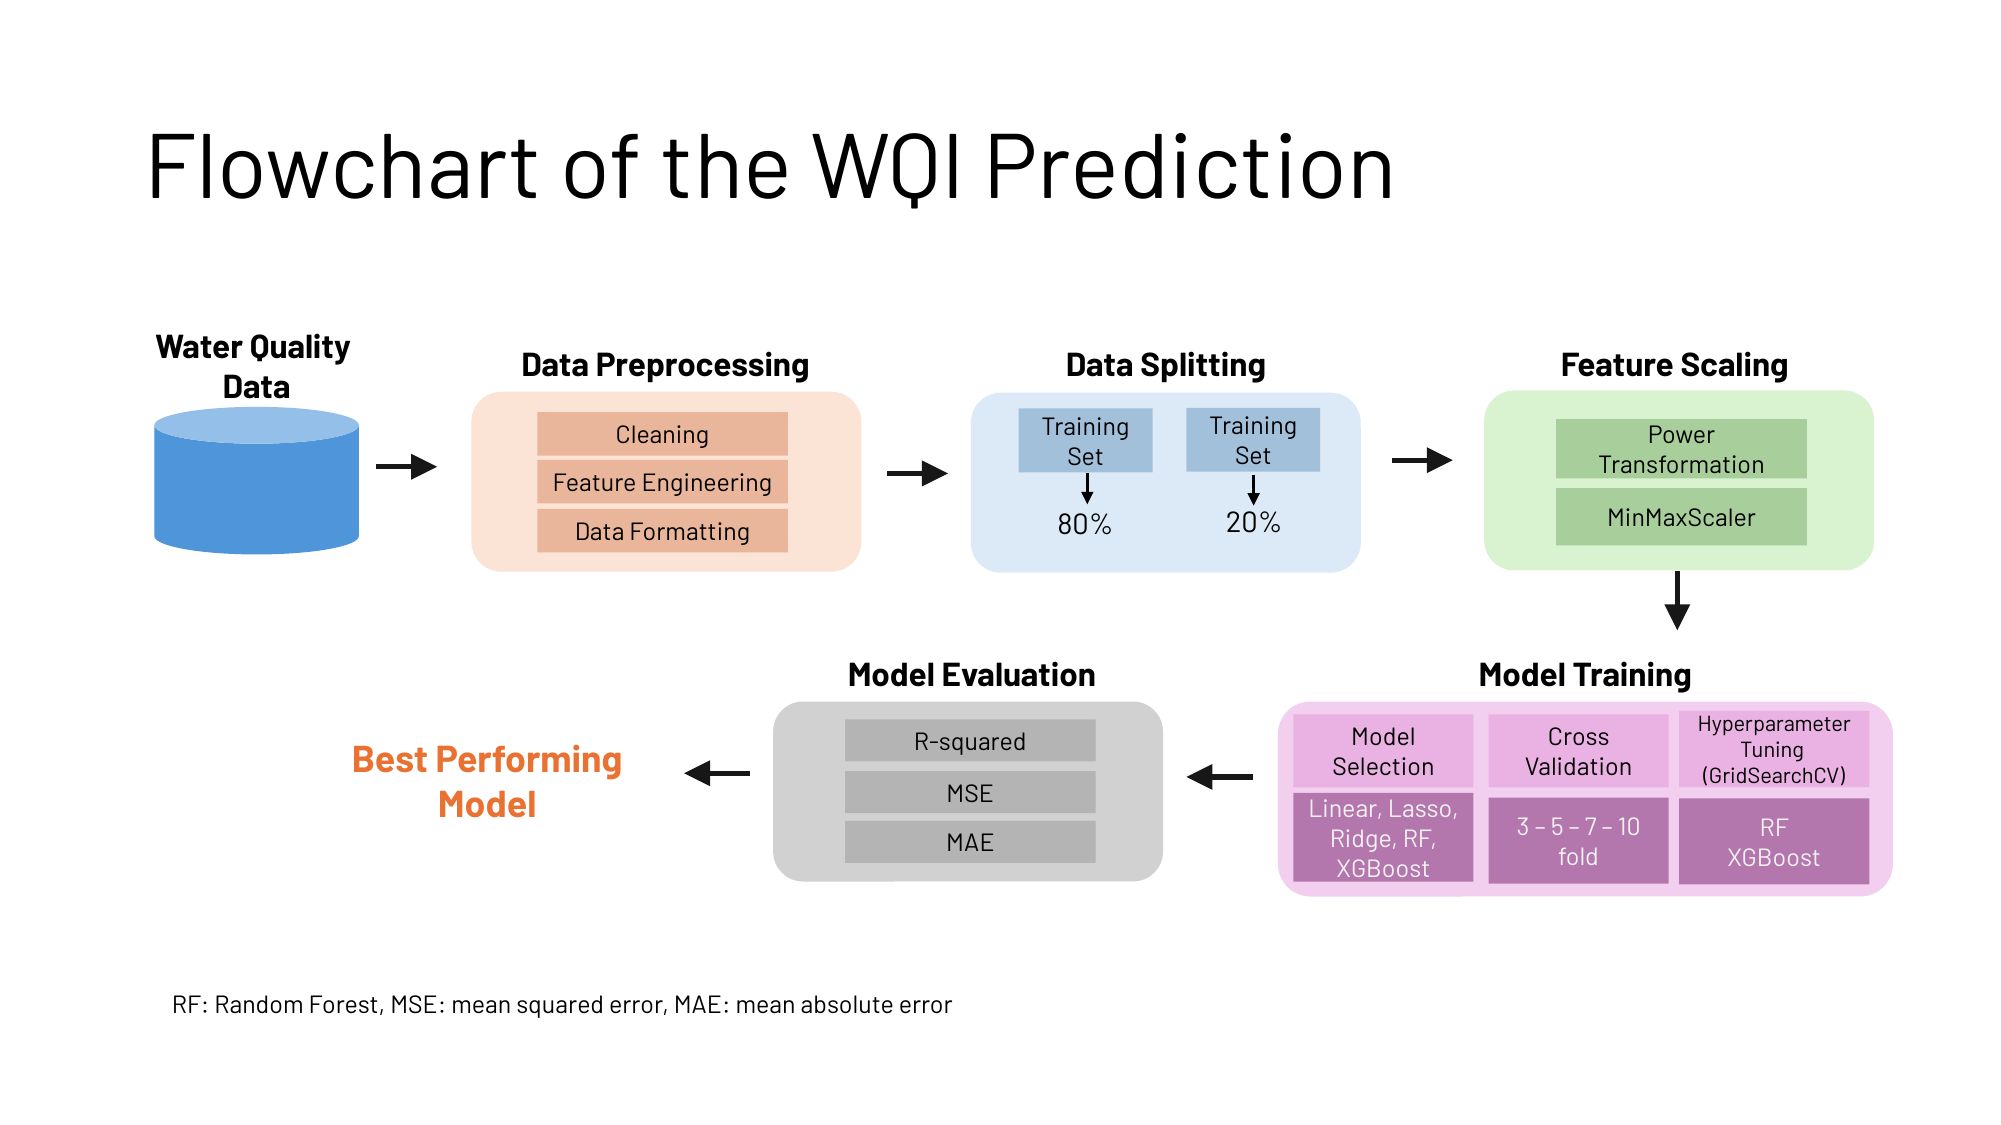

# Flowchart of the WQI Prediction
Water Quality
Data

Data Preprocessing

Cleaning
Feature Engineering
Data Formatting
Data Splitting

Training Set
Training Set
20%
80%
Feature Scaling

MinMaxScaler
Power Transformation
Model Evaluation

R-squared
MSE
MAE
Model Training

Linear, Lasso, Ridge, RF, XGBoost
Hyperparameter Tuning  (GridSearchCV)
Cross Validation
Best Performing Model
Model Selection
3 – 5 – 7 – 10 fold
RF
XGBoost
RF: Random Forest, MSE: mean squared error, MAE: mean absolute error